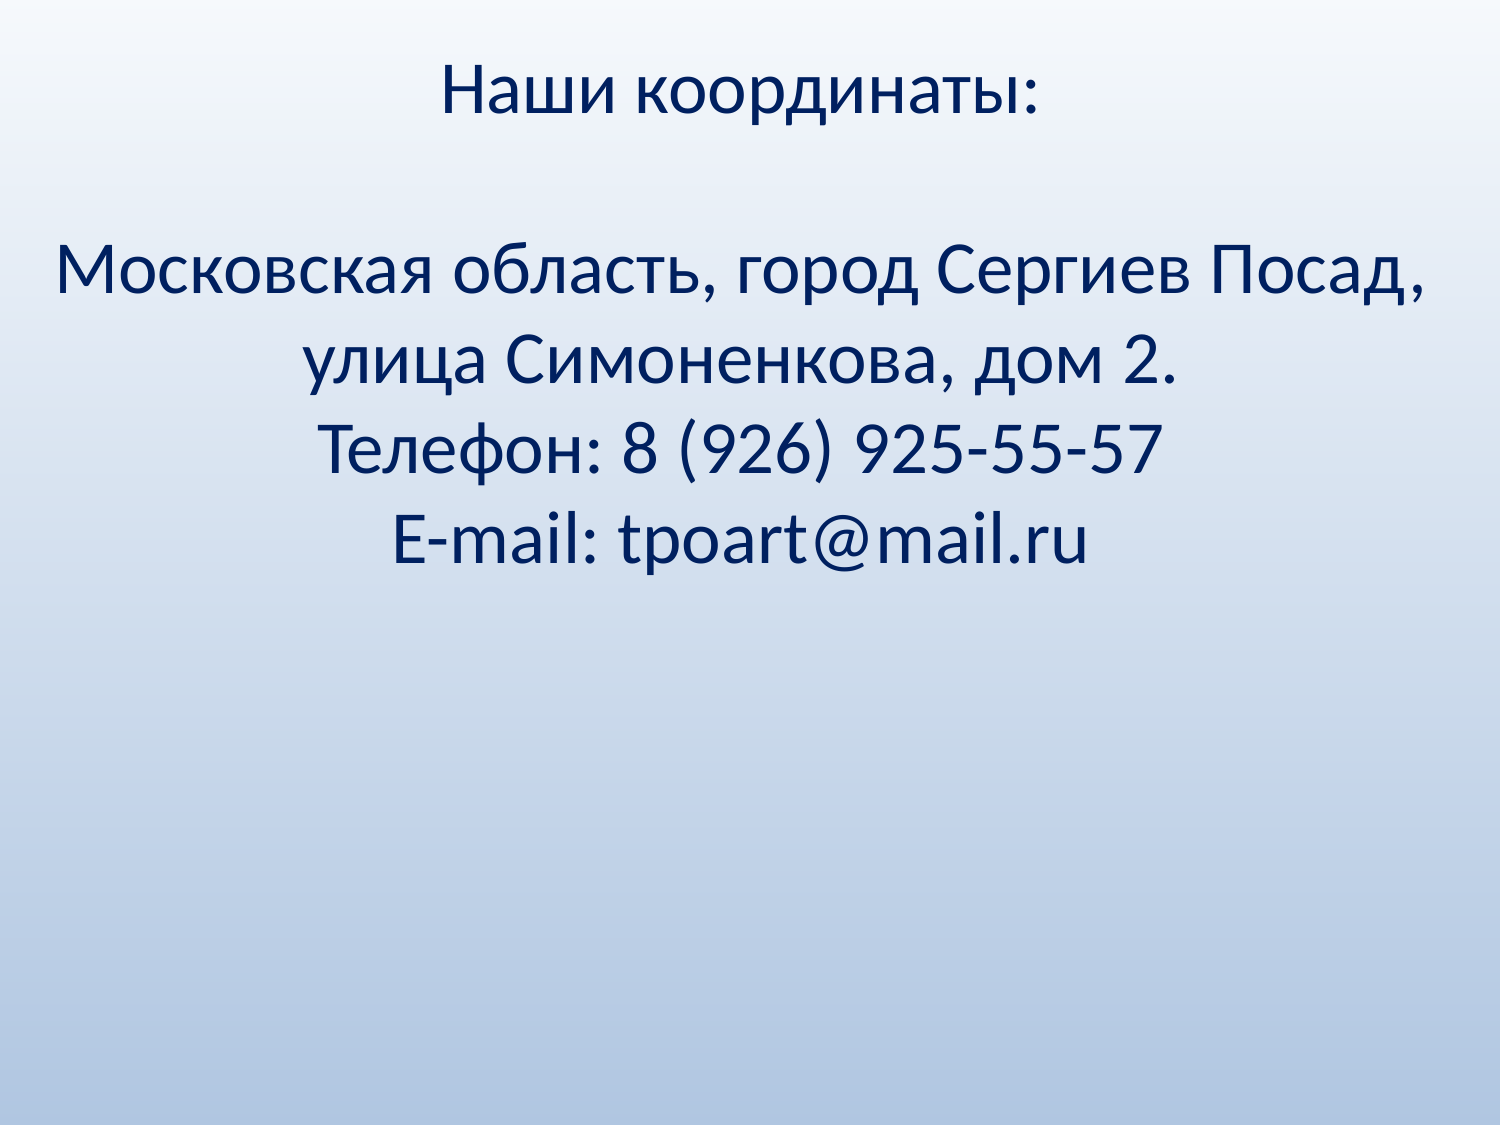

Наши координаты:

Московская область, город Сергиев Посад, улица Симоненкова, дом 2.
Телефон: 8 (926) 925-55-57
E-mail: tpoart@mail.ru